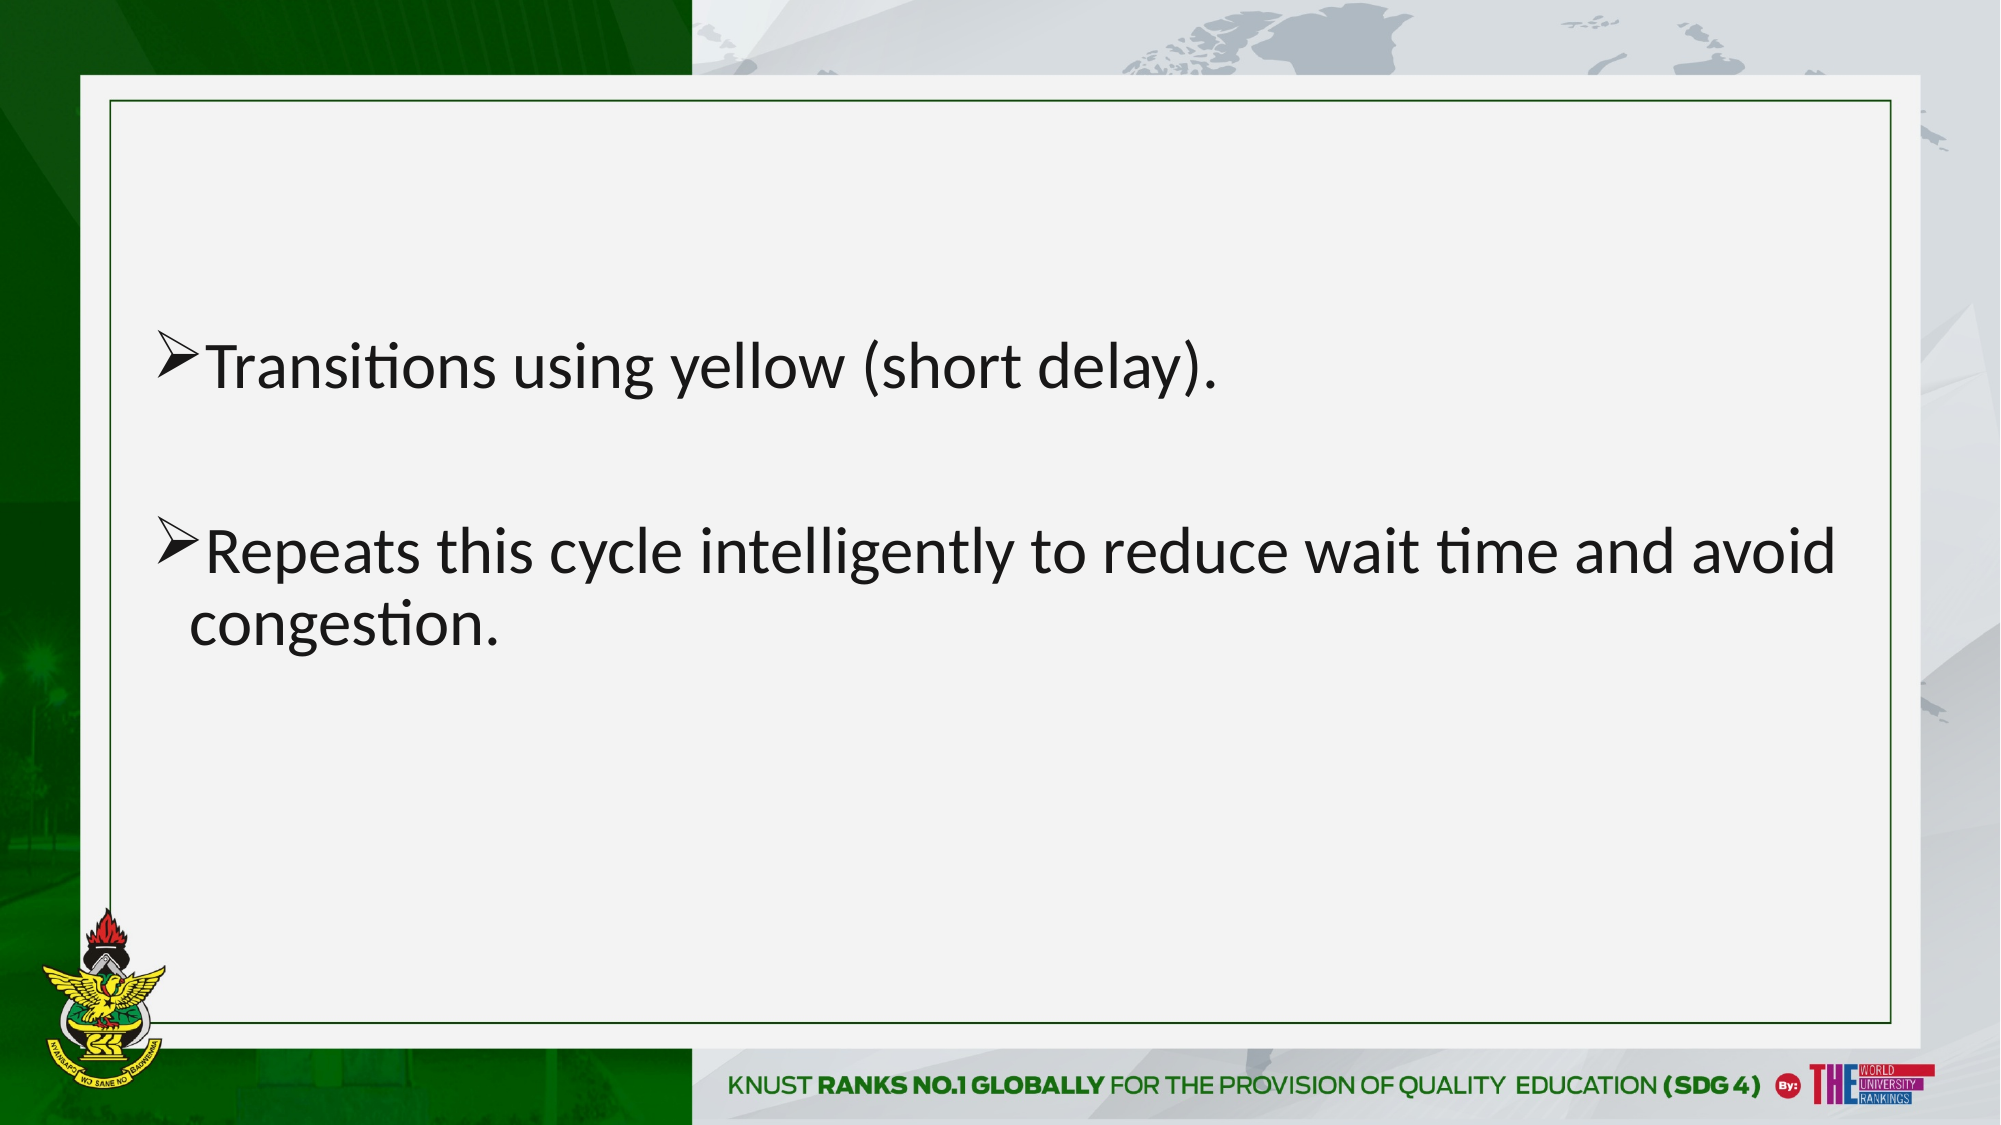

Transitions using yellow (short delay).

Repeats this cycle intelligently to reduce wait time and avoid congestion.